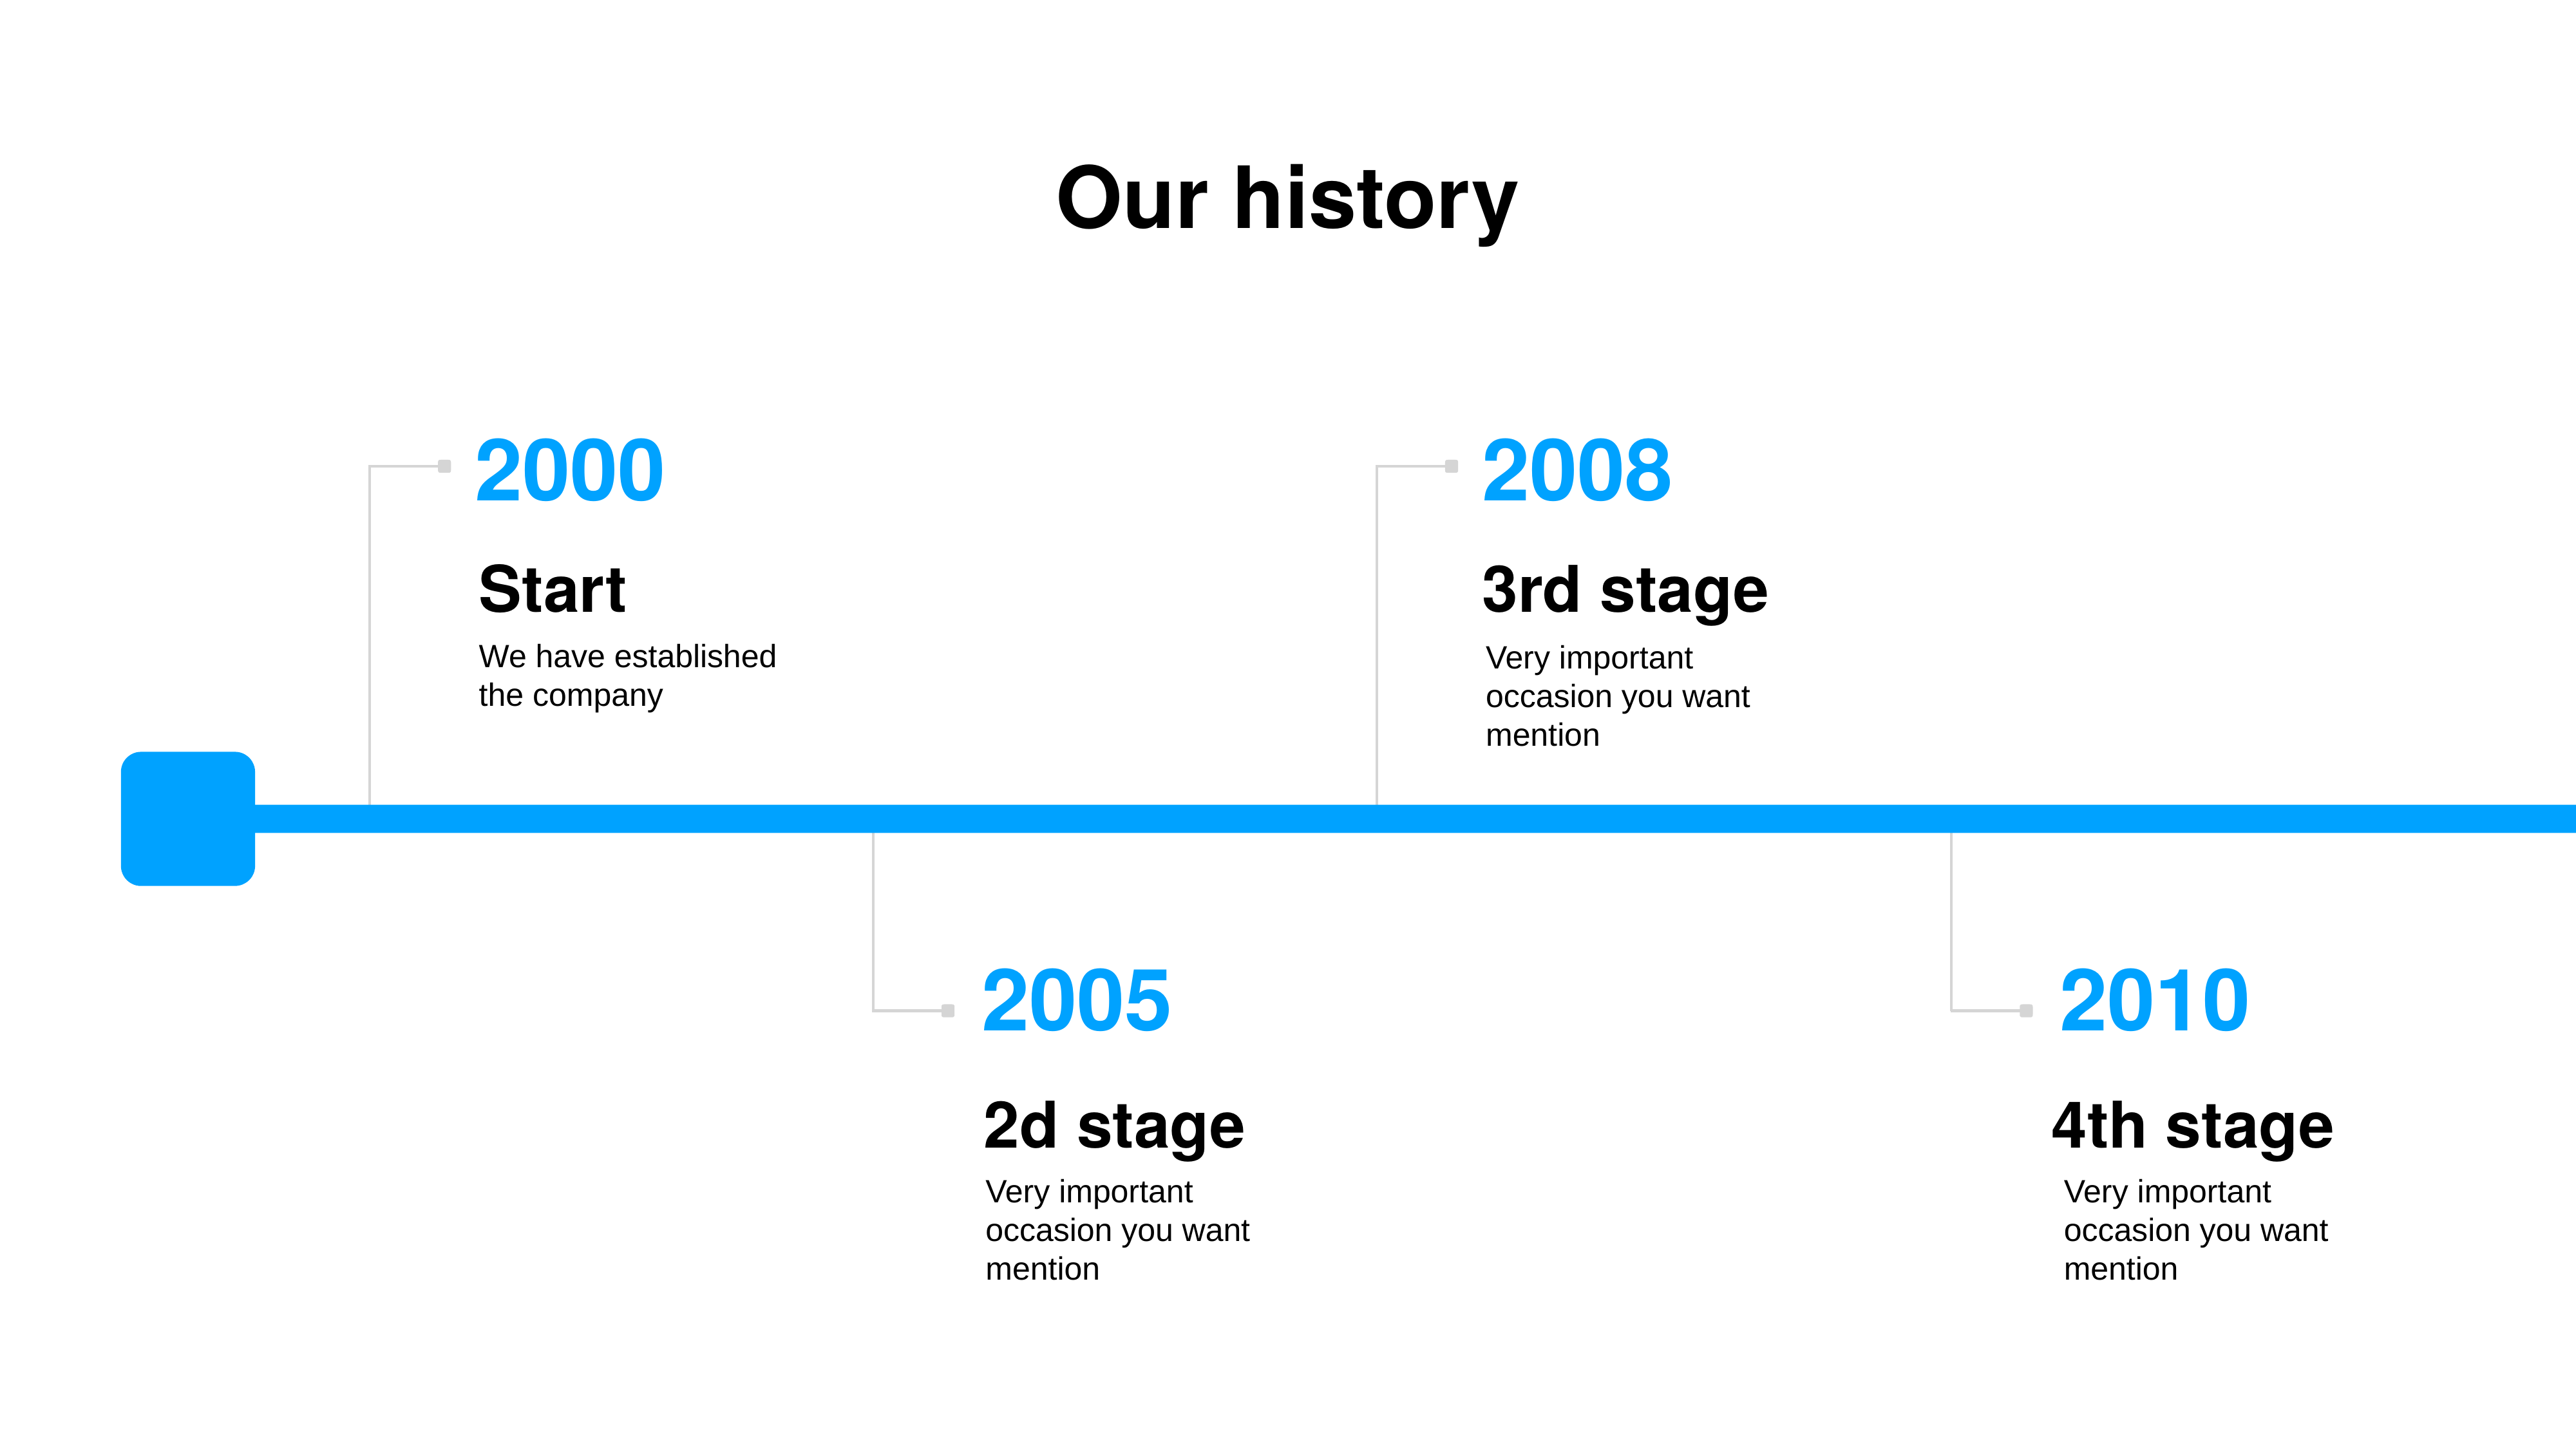

Our history
2000
2008

Start
3rd stage
We have established the company
Very important occasion you want mention

2005
2010

2d stage
4th stage
Very important occasion you want mention
Very important occasion you want mention